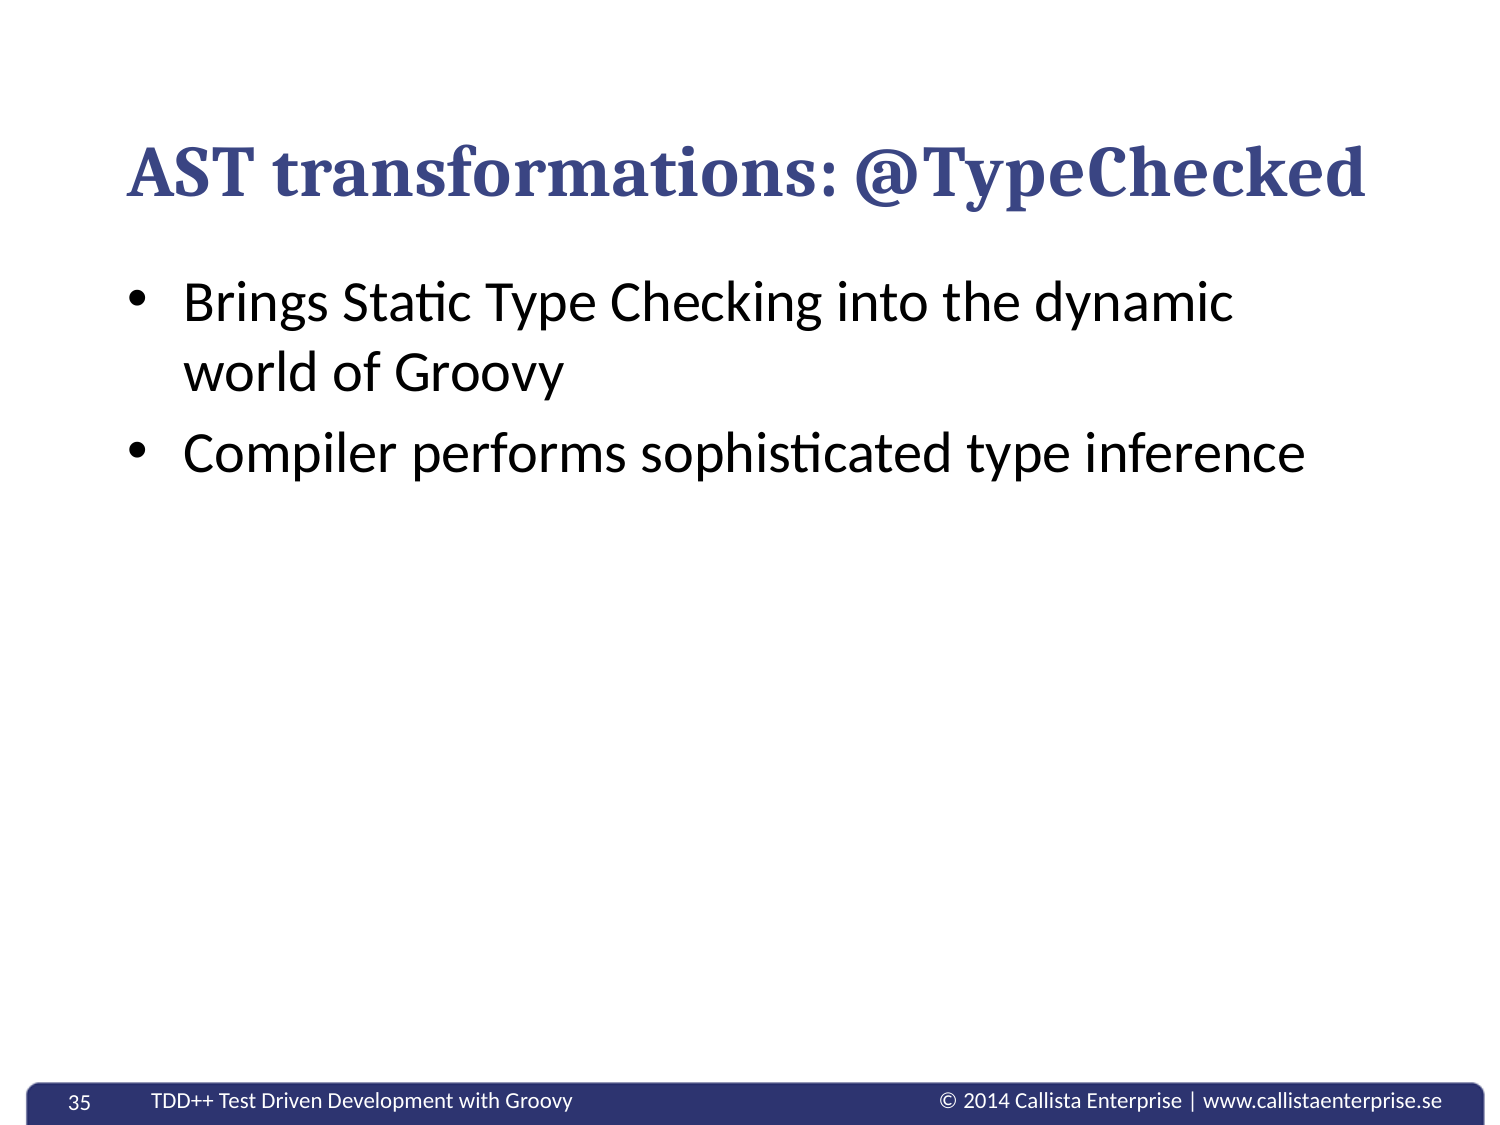

# AST transformations: @TypeChecked
Brings Static Type Checking into the dynamic world of Groovy
Compiler performs sophisticated type inference